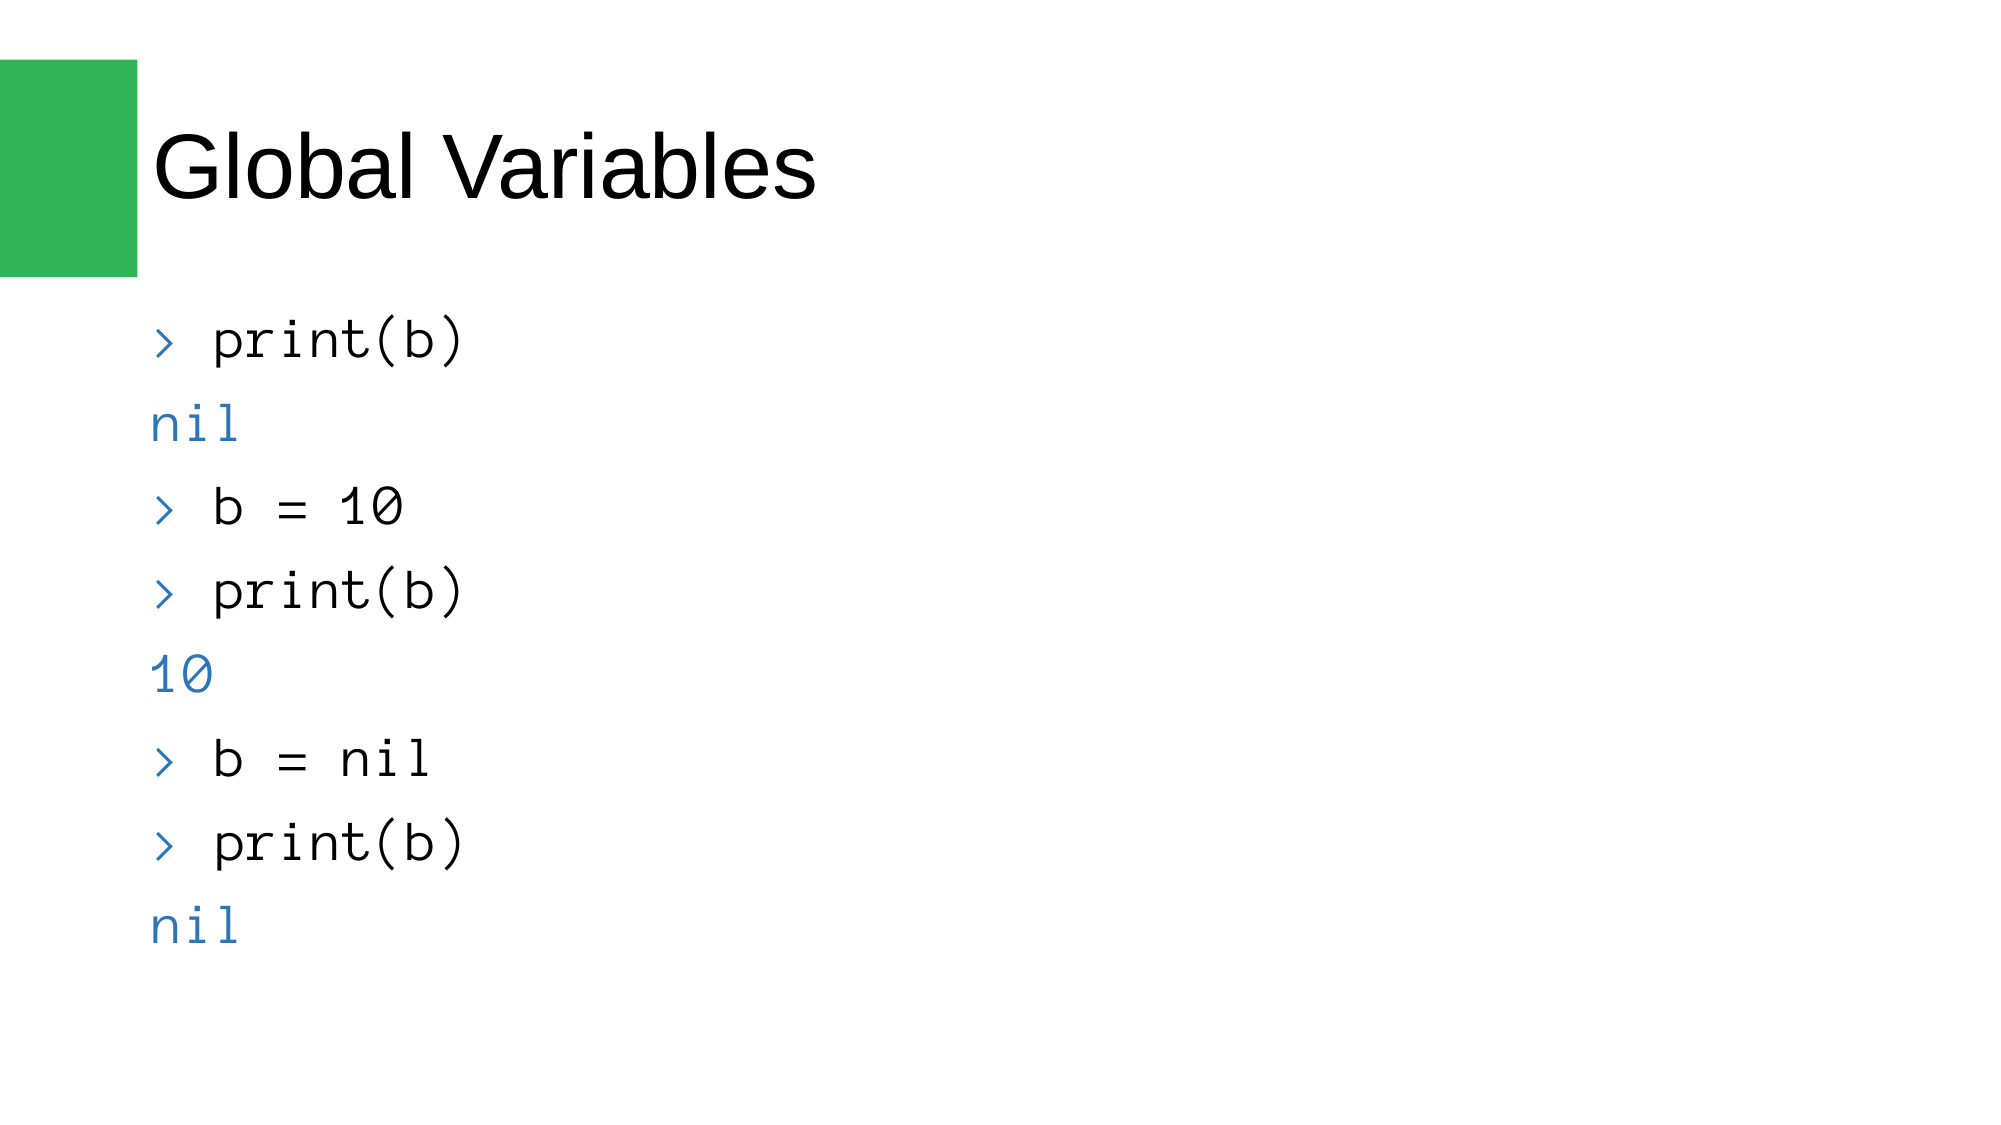

# Global Variables
> print(b)
nil
> b = 10
> print(b)
10
> b = nil
> print(b)
nil